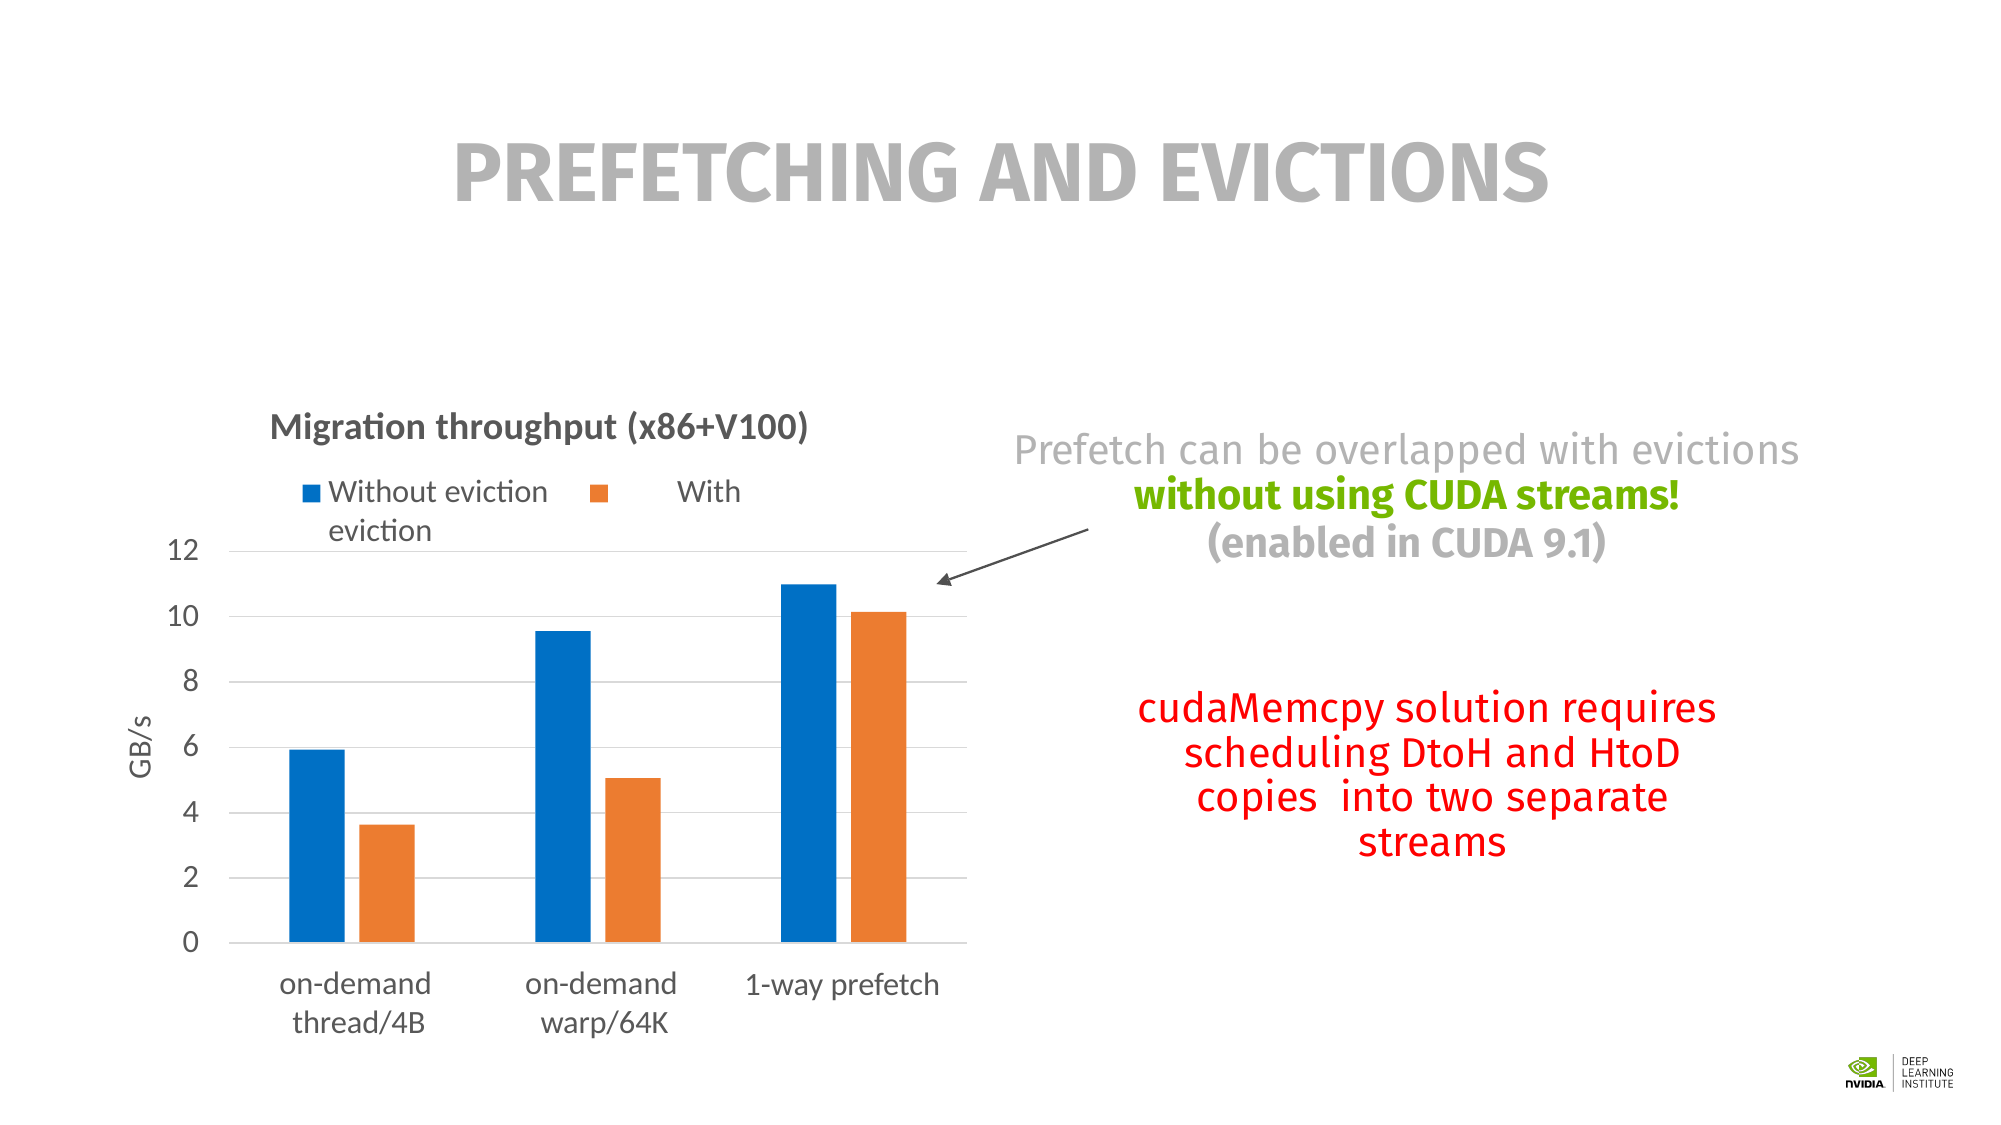

149
# PREFETCHING AND EVICTIONS
Migration throughput (x86+V100)
Without eviction	With eviction
Prefetch can be overlapped with evictions
without using CUDA streams!
(enabled in CUDA 9.1)

12

10
8
cudaMemcpy solution requires  scheduling DtoH and HtoD copies  into two separate streams
GB/s
6
4
2
0
on-demand  thread/4B
on-demand  warp/64K
1-way prefetch